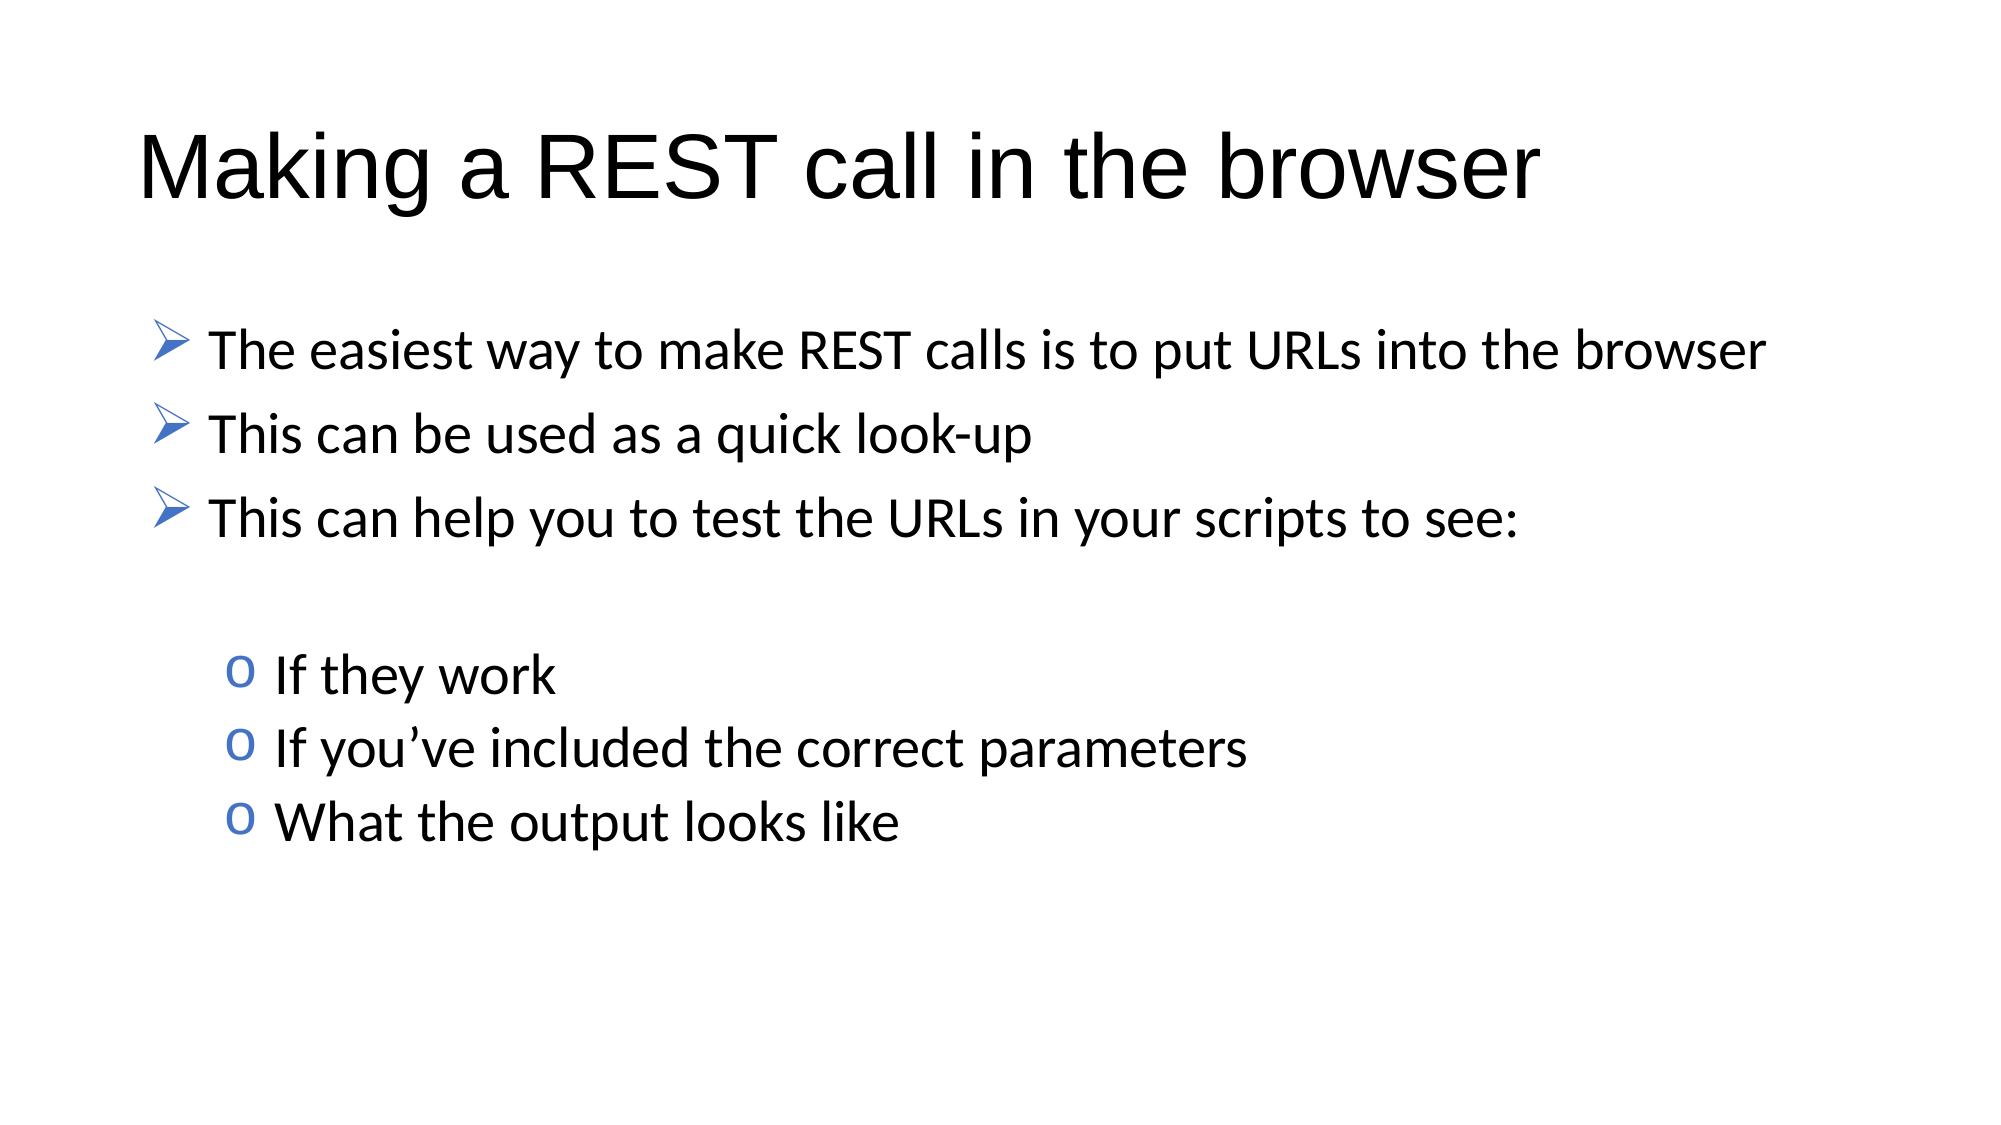

# Making a REST call in the browser

 The easiest way to make REST calls is to put URLs into the browser
 This can be used as a quick look-up
 This can help you to test the URLs in your scripts to see:

 If they work
 If you’ve included the correct parameters
 What the output looks like